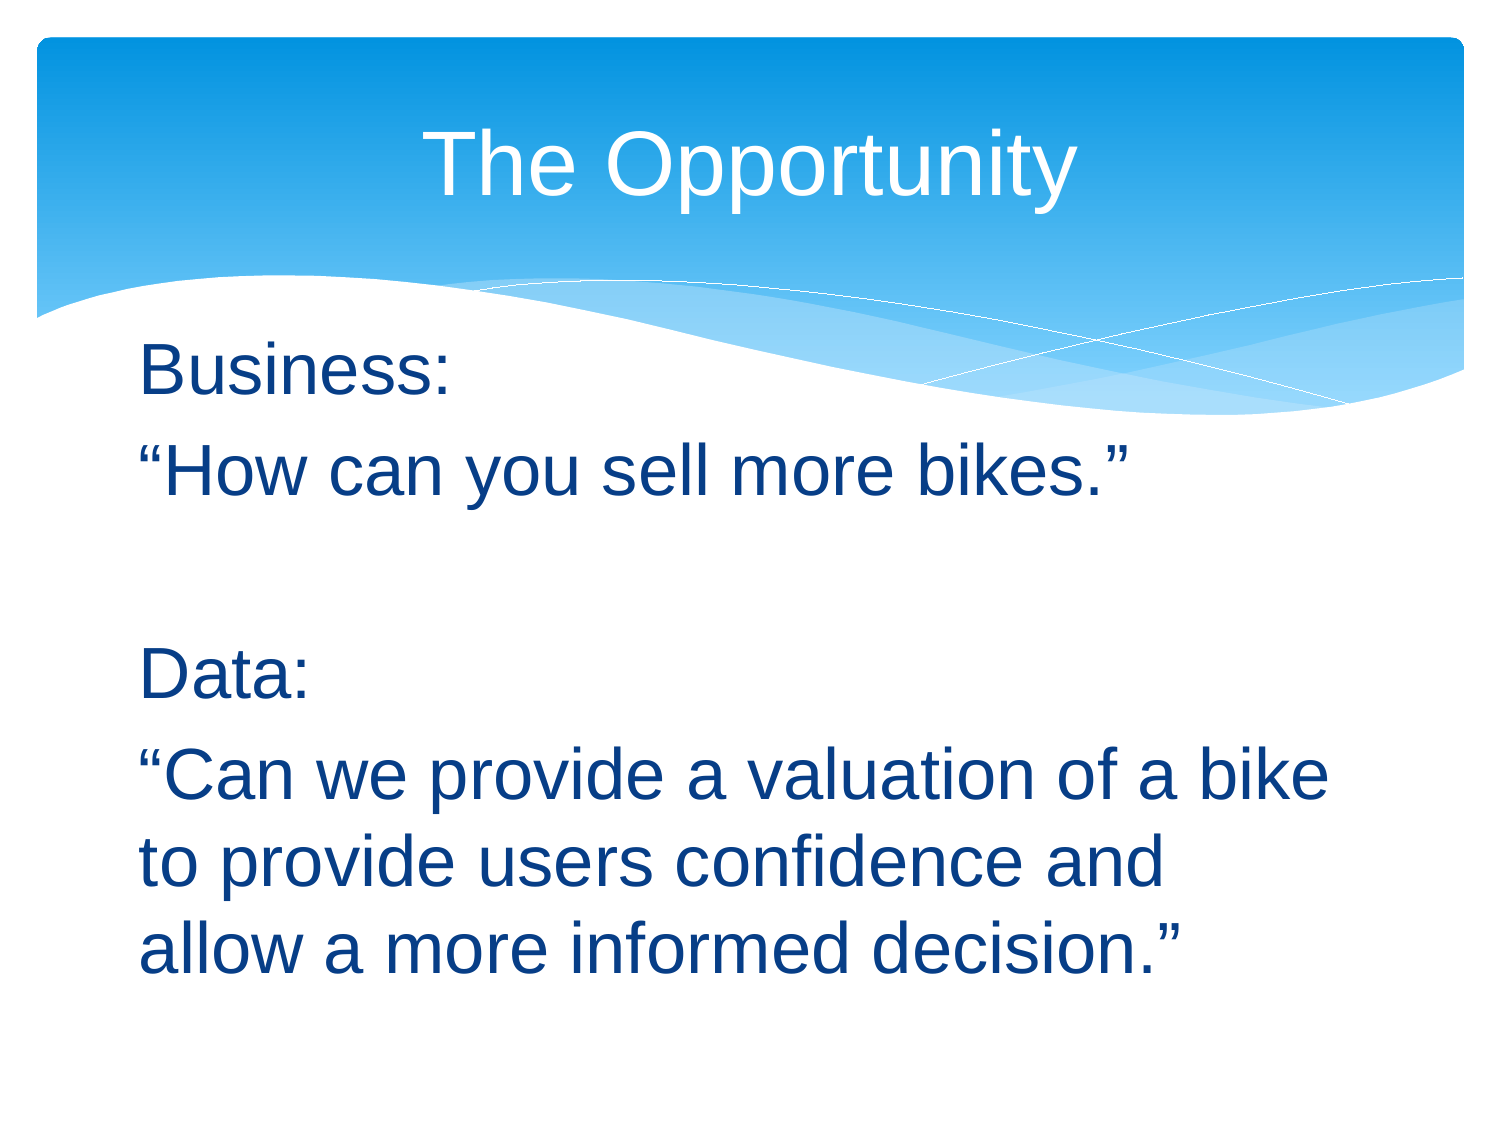

# The Opportunity
Business:
“How can you sell more bikes.”

Data:
“Can we provide a valuation of a bike to provide users confidence and allow a more informed decision.”